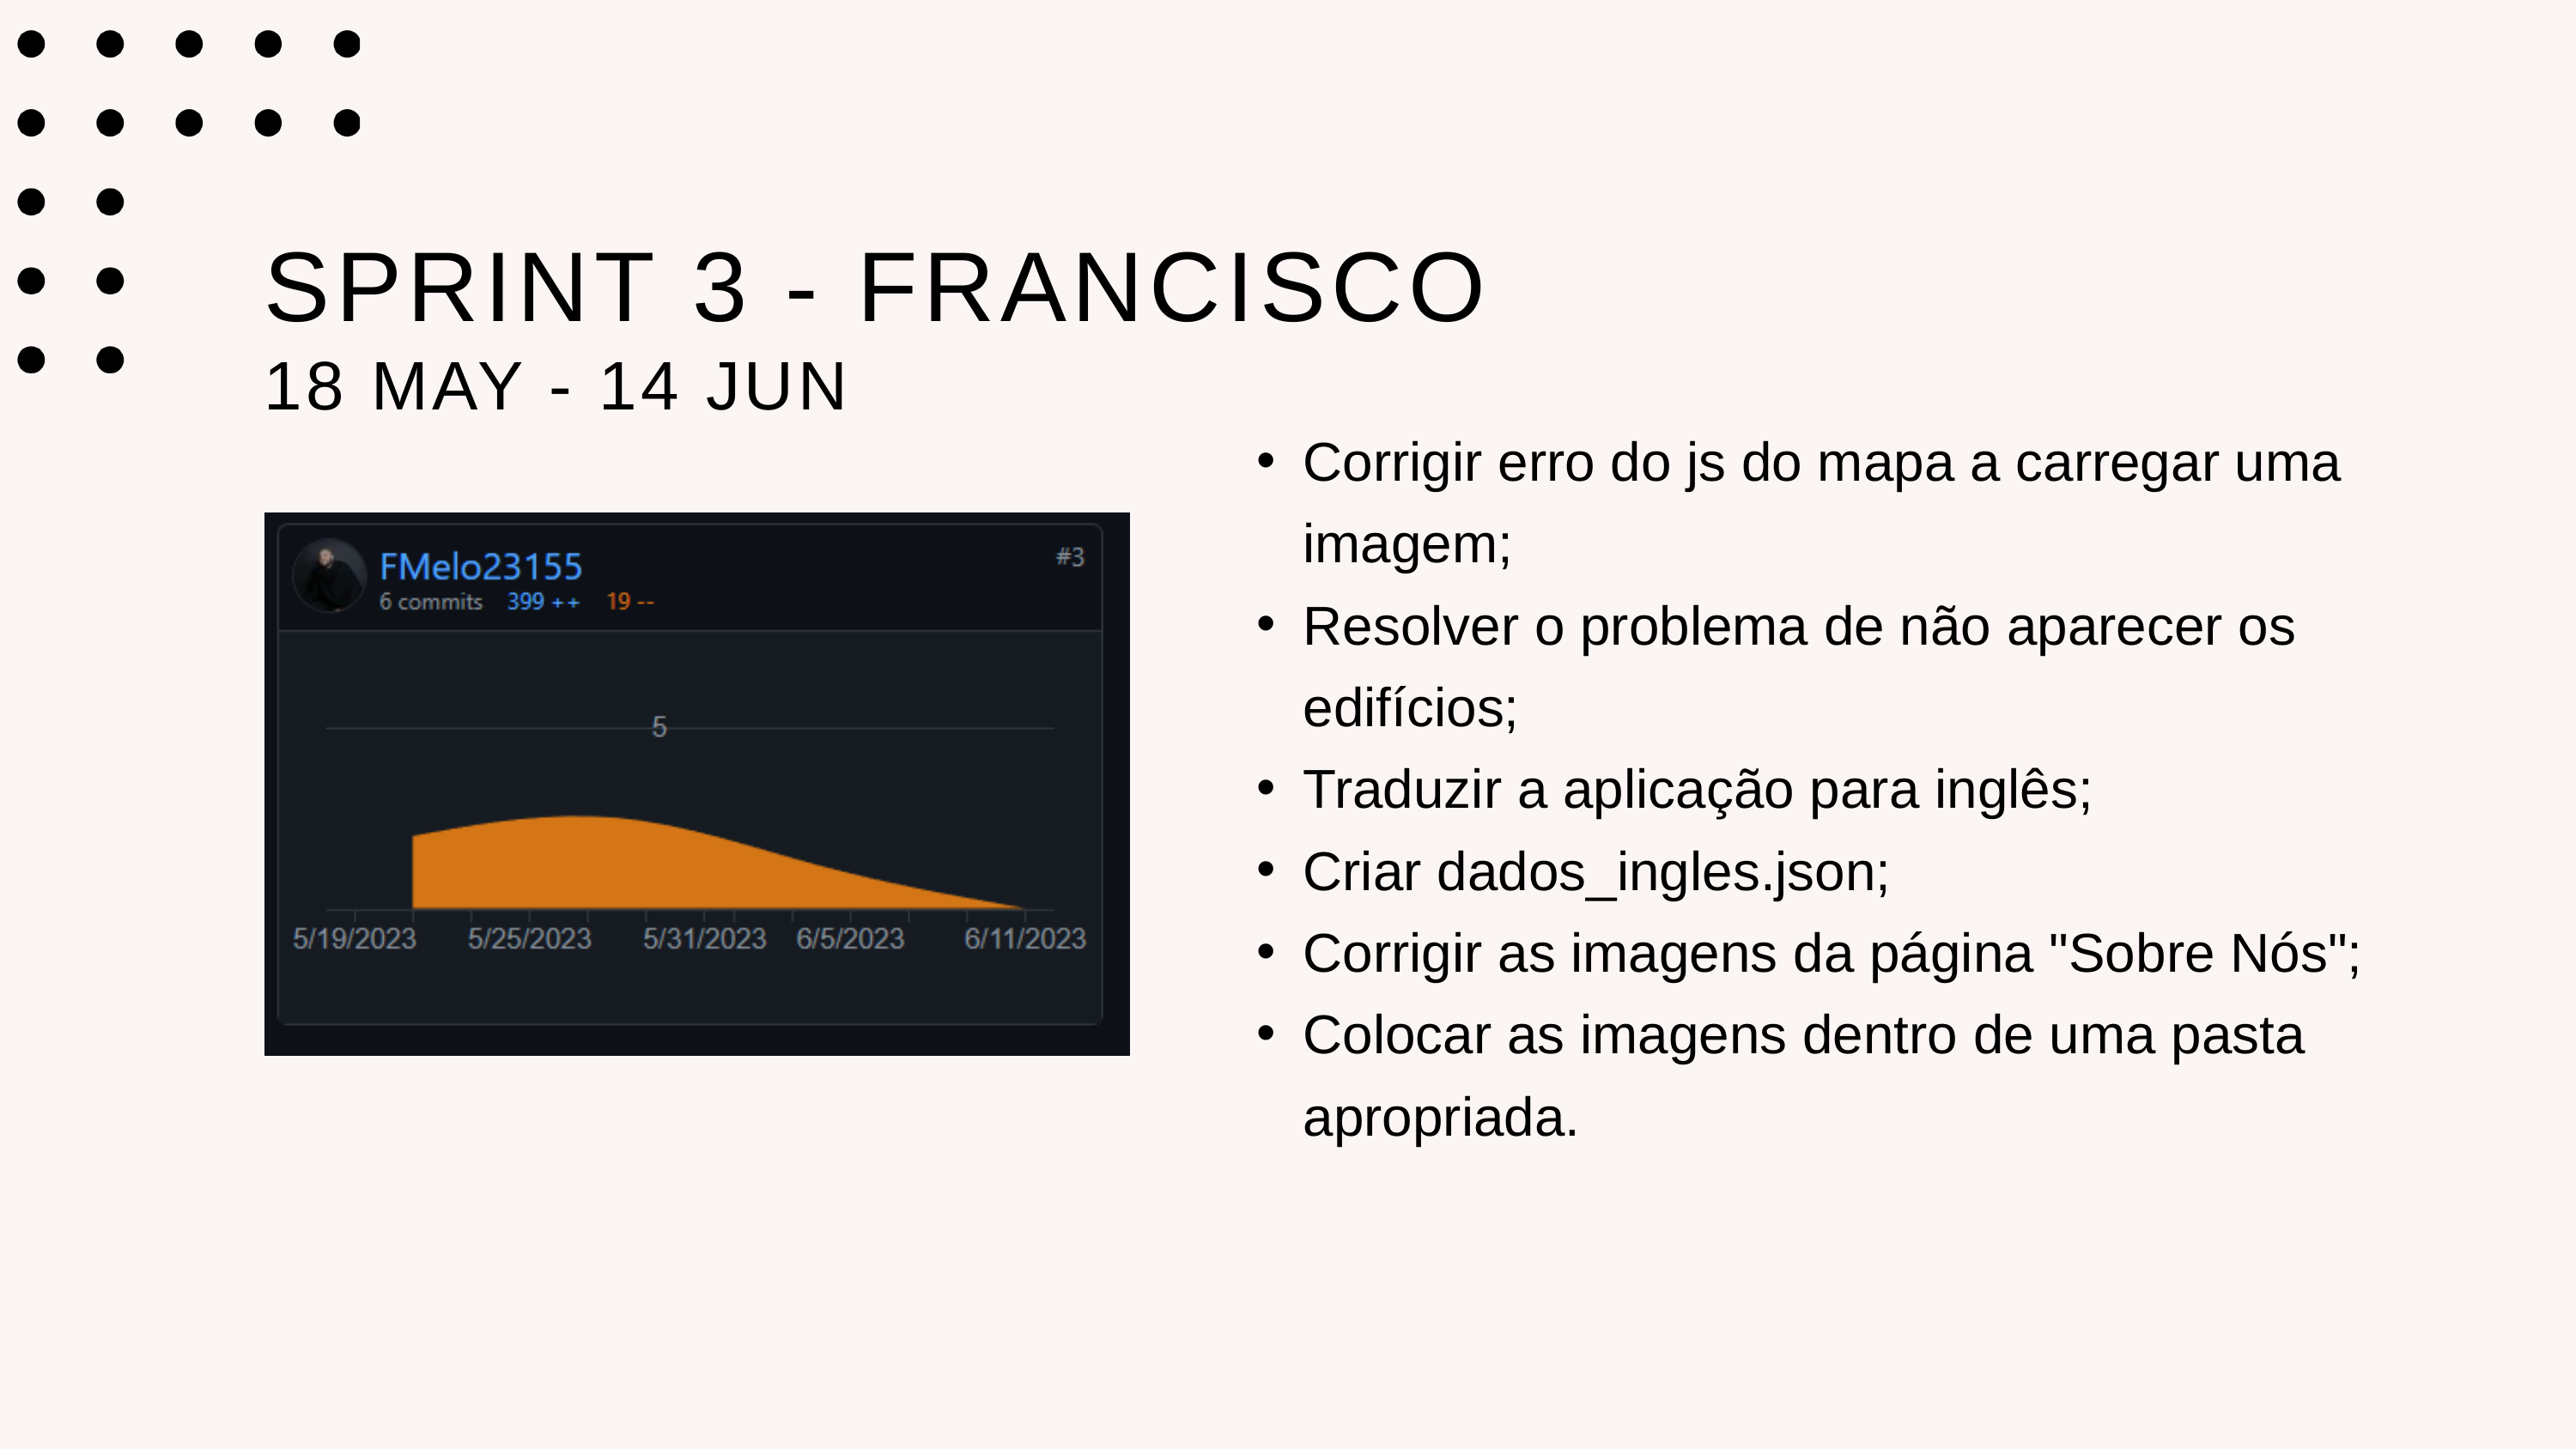

SPRINT 3 - FRANCISCO
18 MAY - 14 JUN
Corrigir erro do js do mapa a carregar uma imagem;
Resolver o problema de não aparecer os edifícios;
Traduzir a aplicação para inglês;
Criar dados_ingles.json;
Corrigir as imagens da página "Sobre Nós";
Colocar as imagens dentro de uma pasta apropriada.